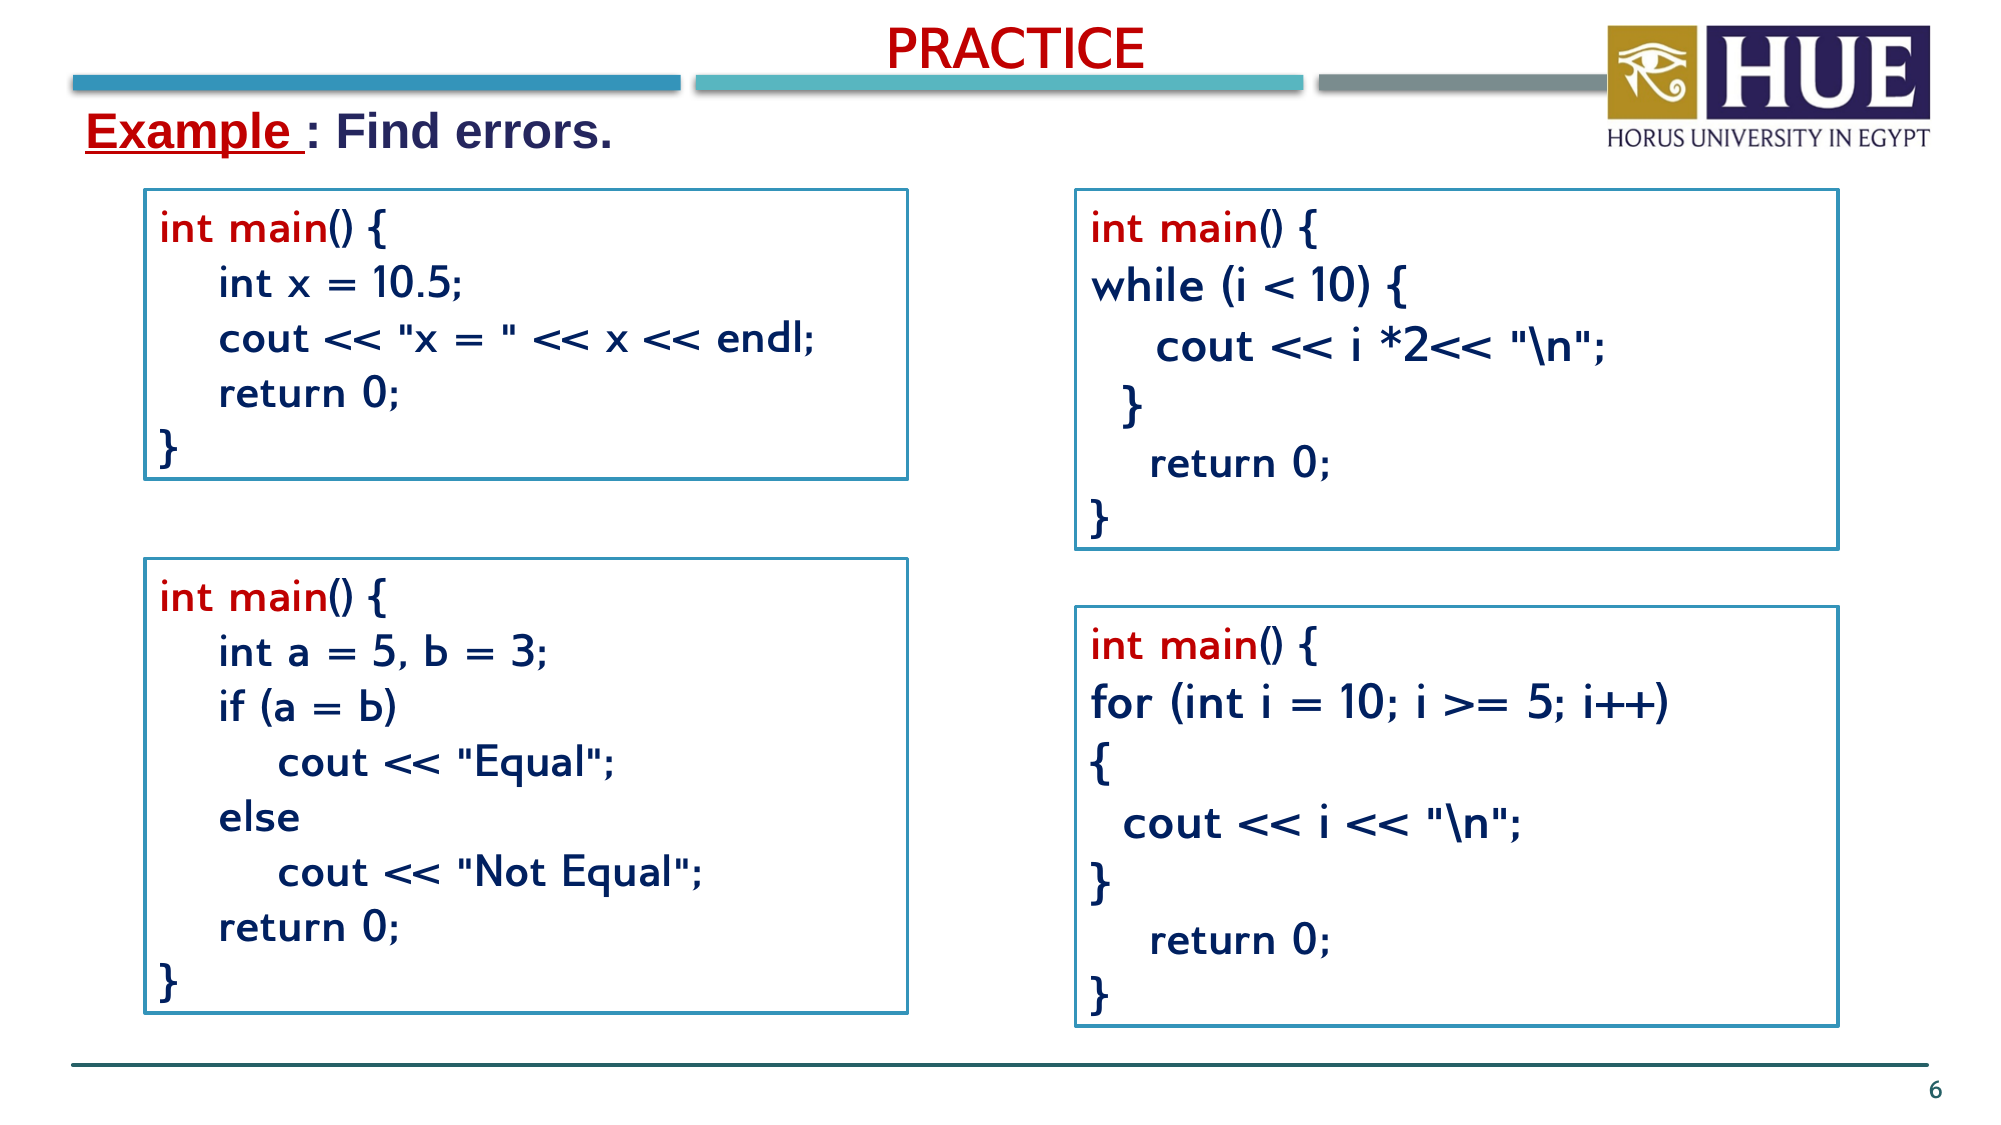

# Practice
Example : Find errors.
int main() {
    int x = 10.5;
    cout << "x = " << x << endl;
    return 0;
}
int main() {
while (i < 10) {
    cout << i *2<< "\n";
  }
    return 0;
}
int main() {
    int a = 5, b = 3;
    if (a = b)
        cout << "Equal";
    else
        cout << "Not Equal";
    return 0;
}
int main() {
for (int i = 10; i >= 5; i++)
{
  cout << i << "\n";
}
    return 0;
}
6